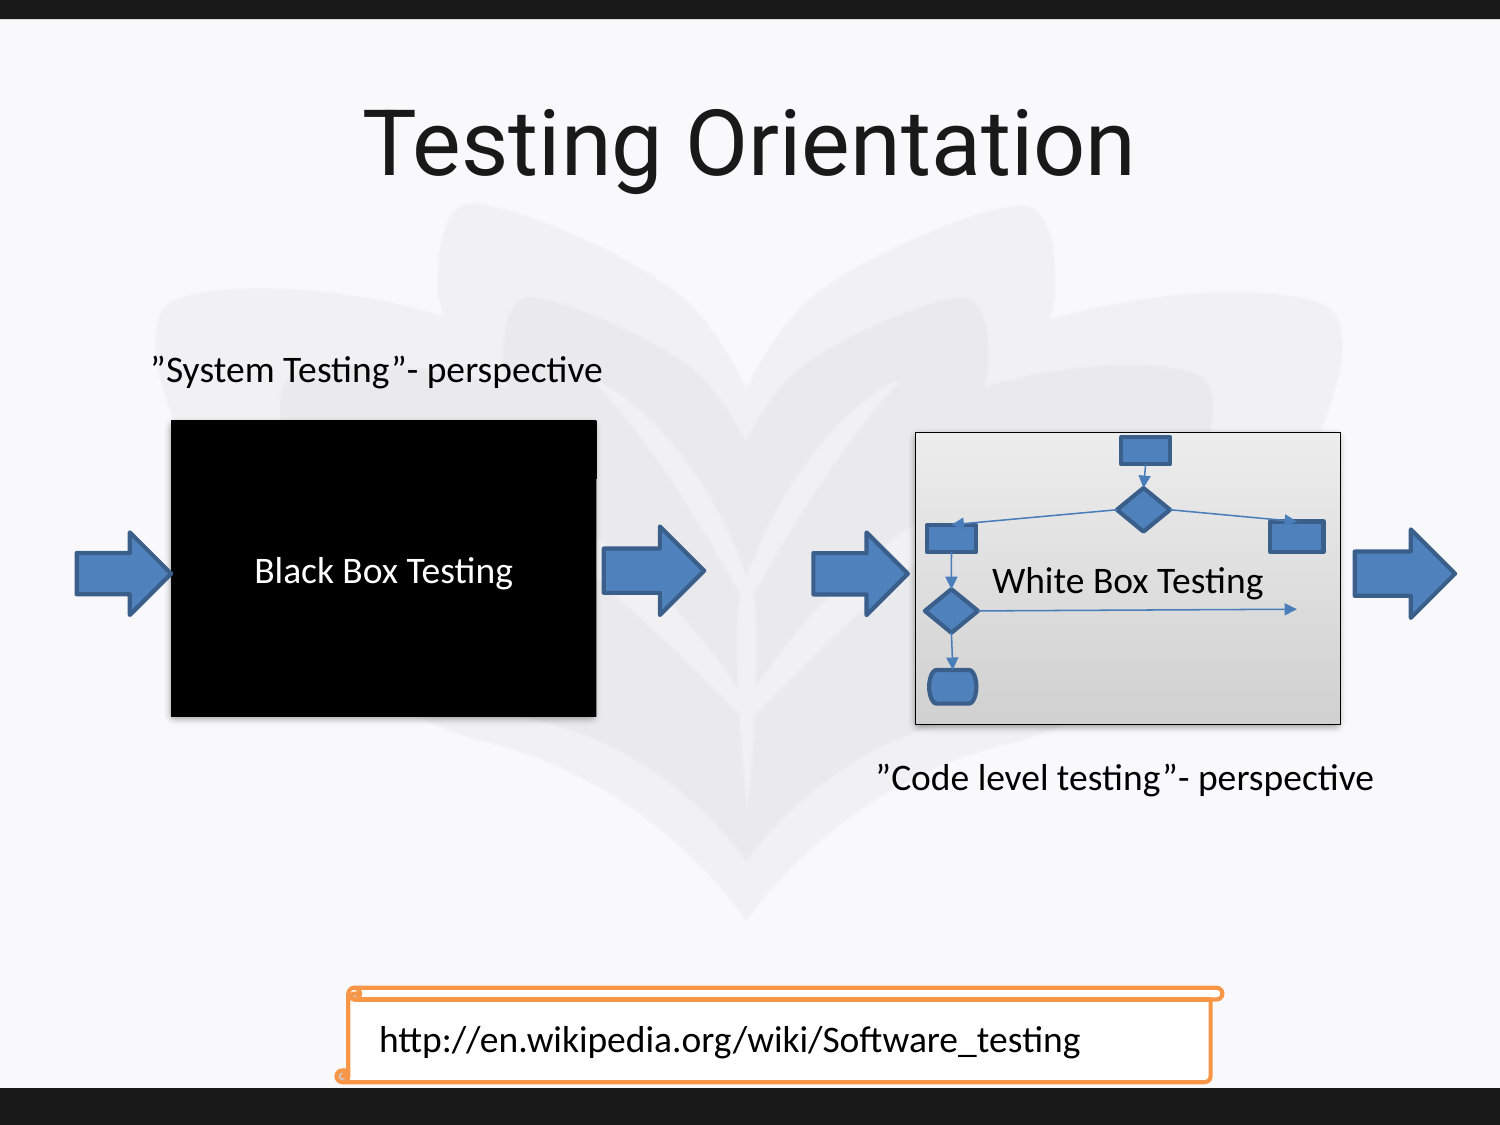

# Testing Orientation
”System Testing”- perspective
Black Box Testing
White Box Testing

”Code level testing”- perspective
http://en.wikipedia.org/wiki/Software_testing